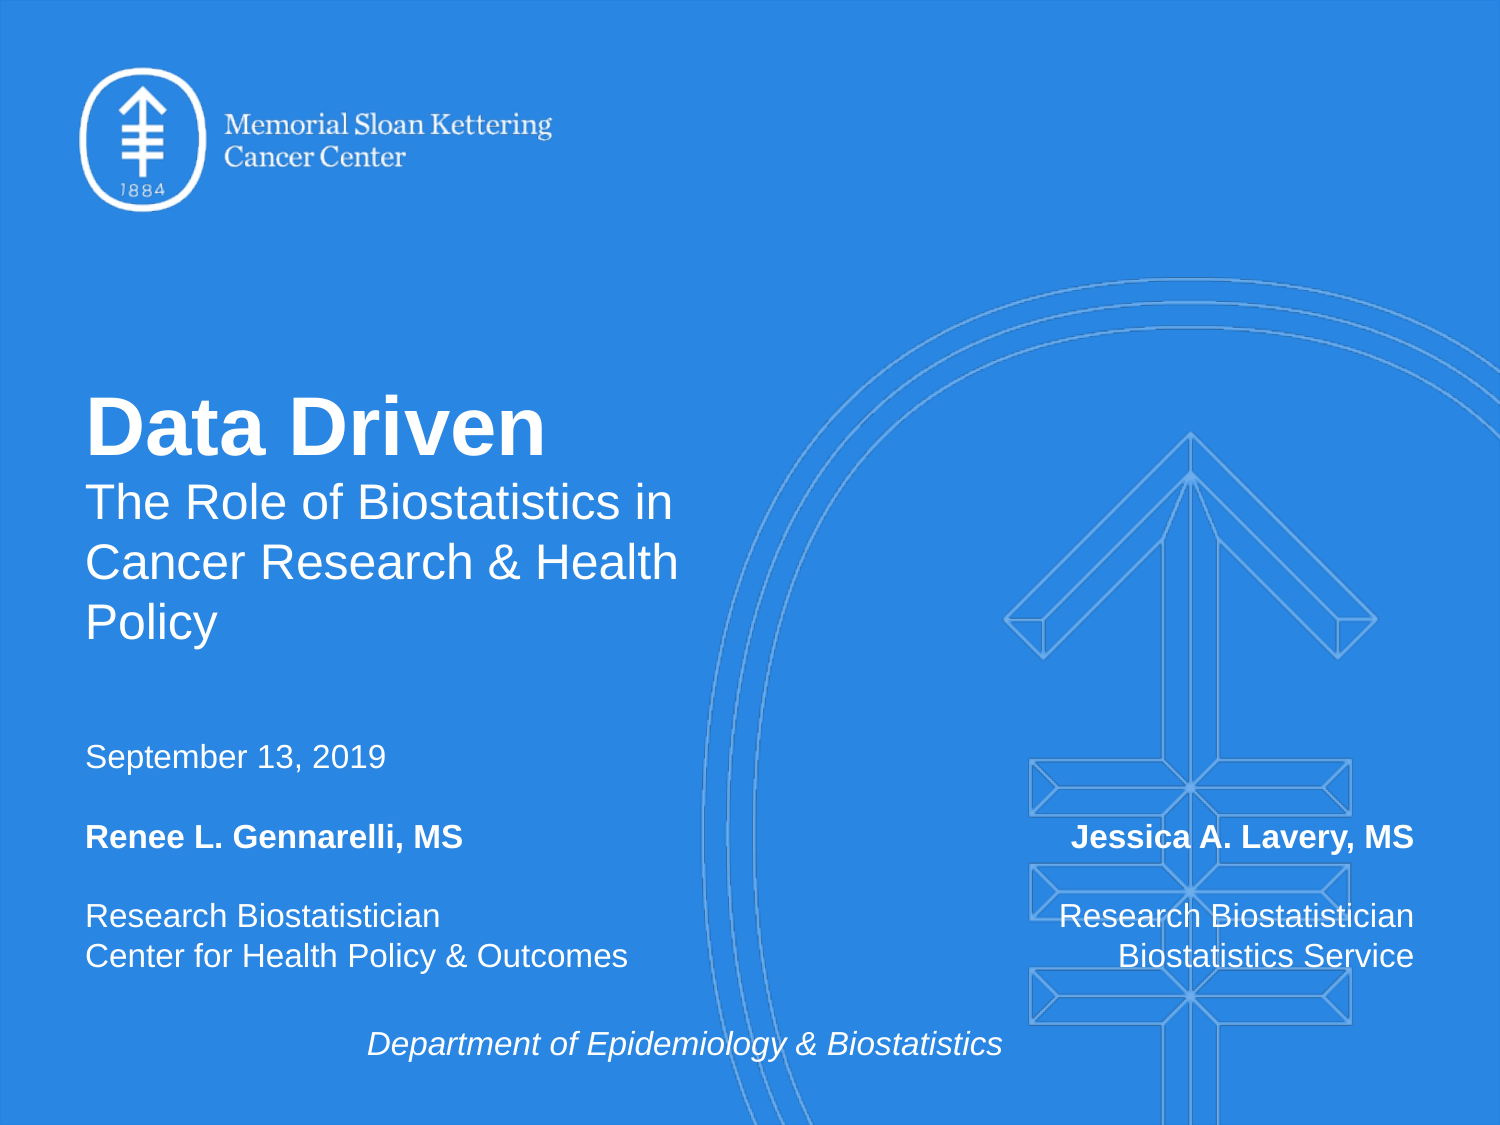

# Data Driven
The Role of Biostatistics in Cancer Research & Health Policy
September 13, 2019
Renee L. Gennarelli, MS

Research Biostatistician
Center for Health Policy & Outcomes

Jessica A. Lavery, MS

Research Biostatistician
Biostatistics Service

Department of Epidemiology & Biostatistics